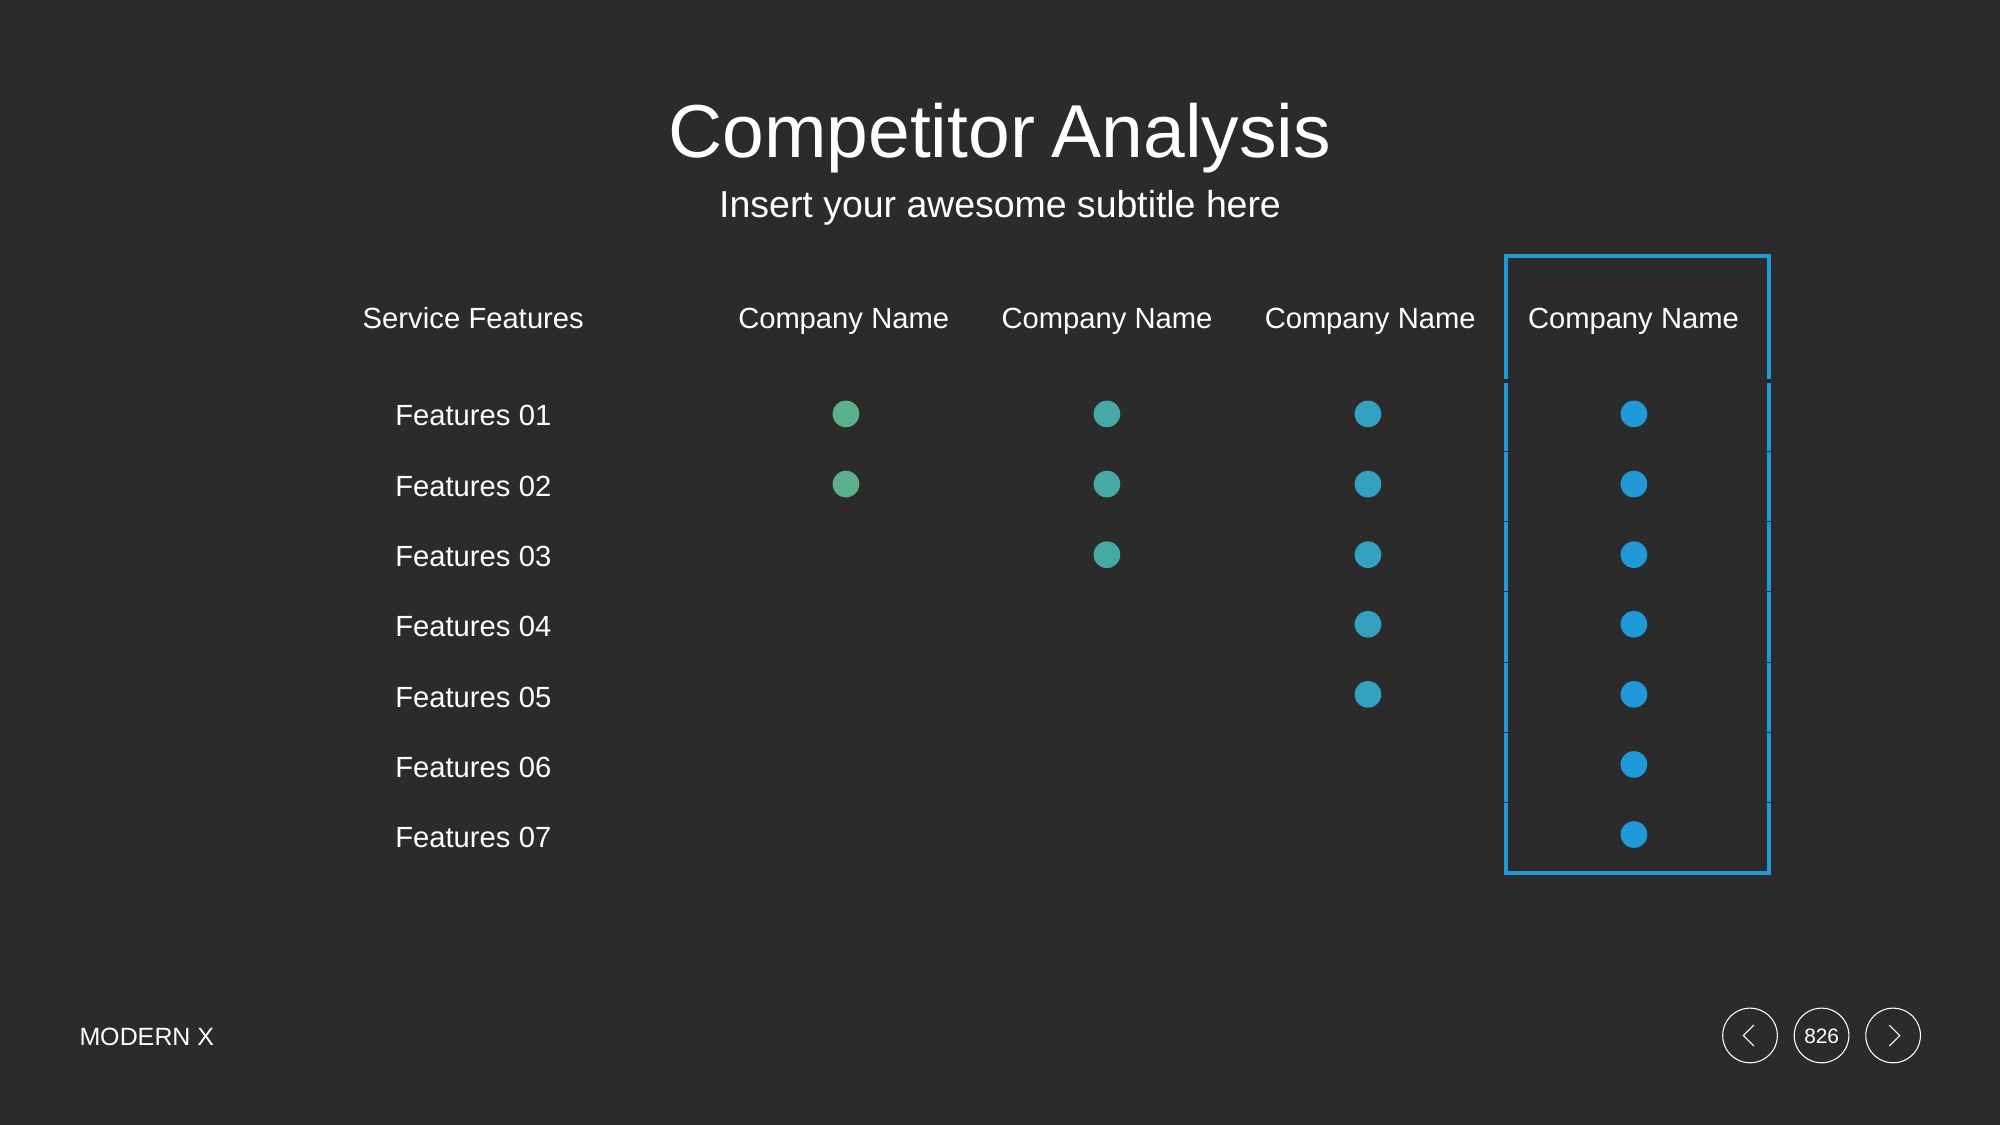

# Competitor Analysis
Insert your awesome subtitle here
| Service Features | Company Name | Company Name | Company Name | Company Name |
| --- | --- | --- | --- | --- |
| Features 01 |  |  |  |  |
| Features 02 |  |  |  |  |
| Features 03 |  |  |  |  |
| Features 04 |  |  |  |  |
| Features 05 |  |  |  |  |
| Features 06 |  |  |  |  |
| Features 07 |  |  |  |  |